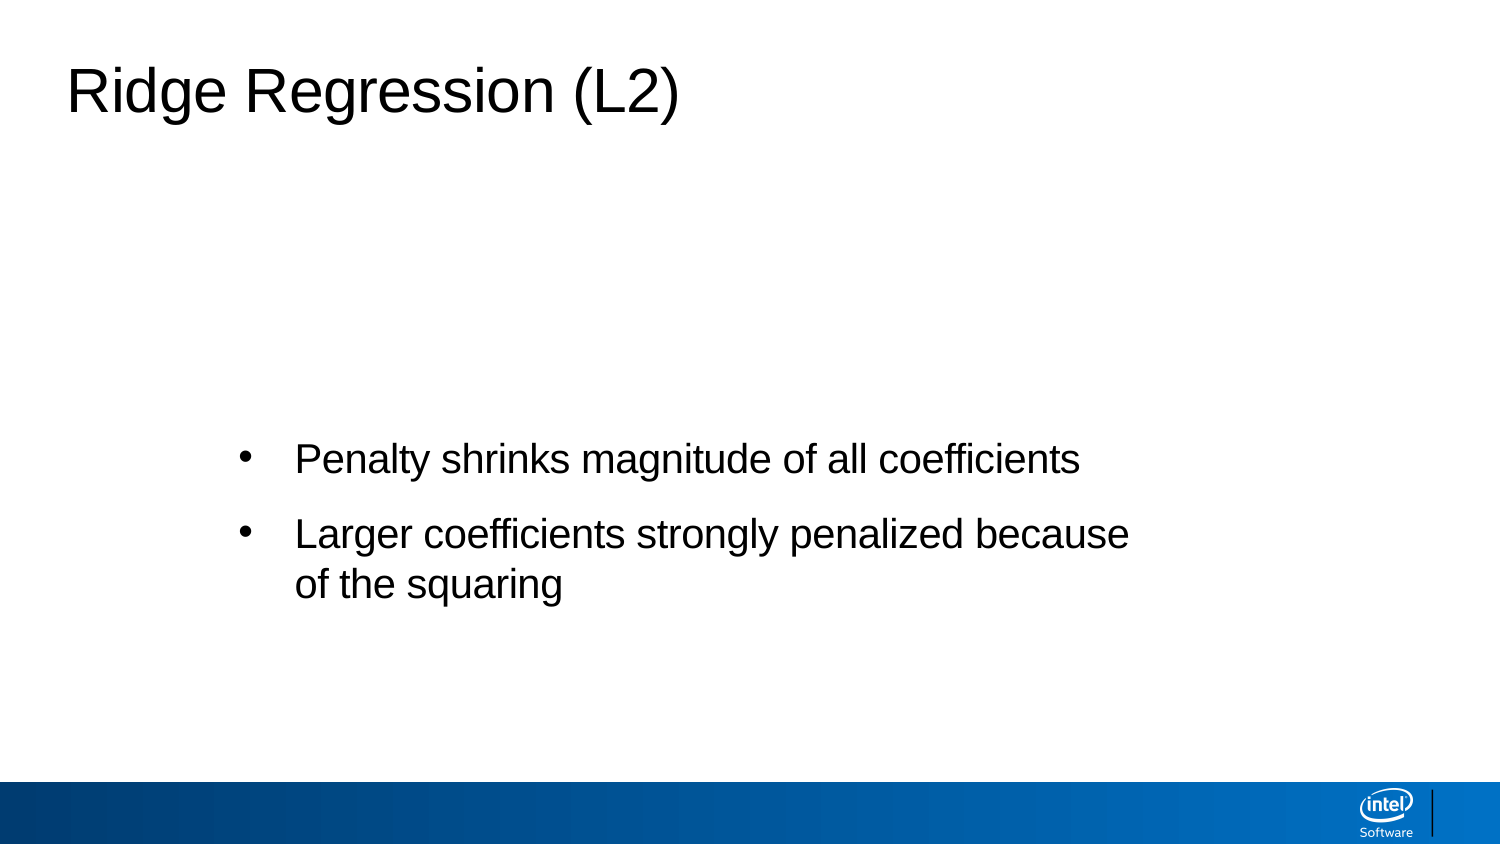

Ridge Regression (L2)

Penalty shrinks magnitude of all coefficients
Larger coefficients strongly penalized because of the squaring